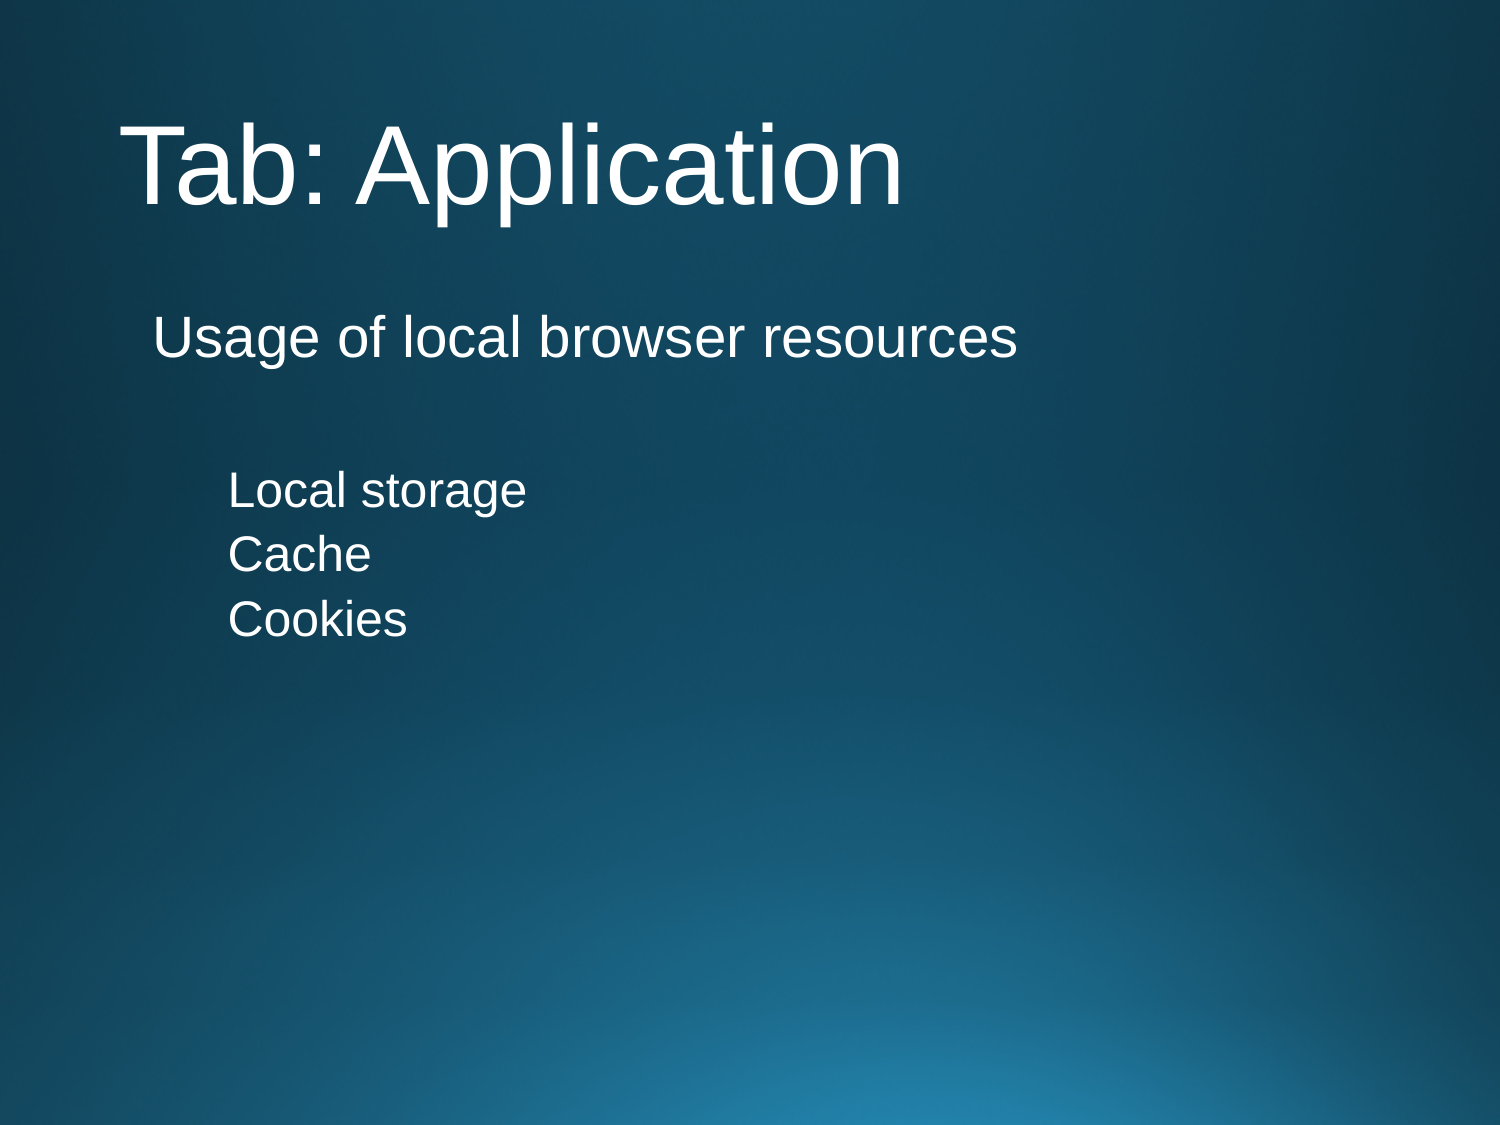

# Tab: Application
Usage of local browser resources

Local storage
Cache
Cookies